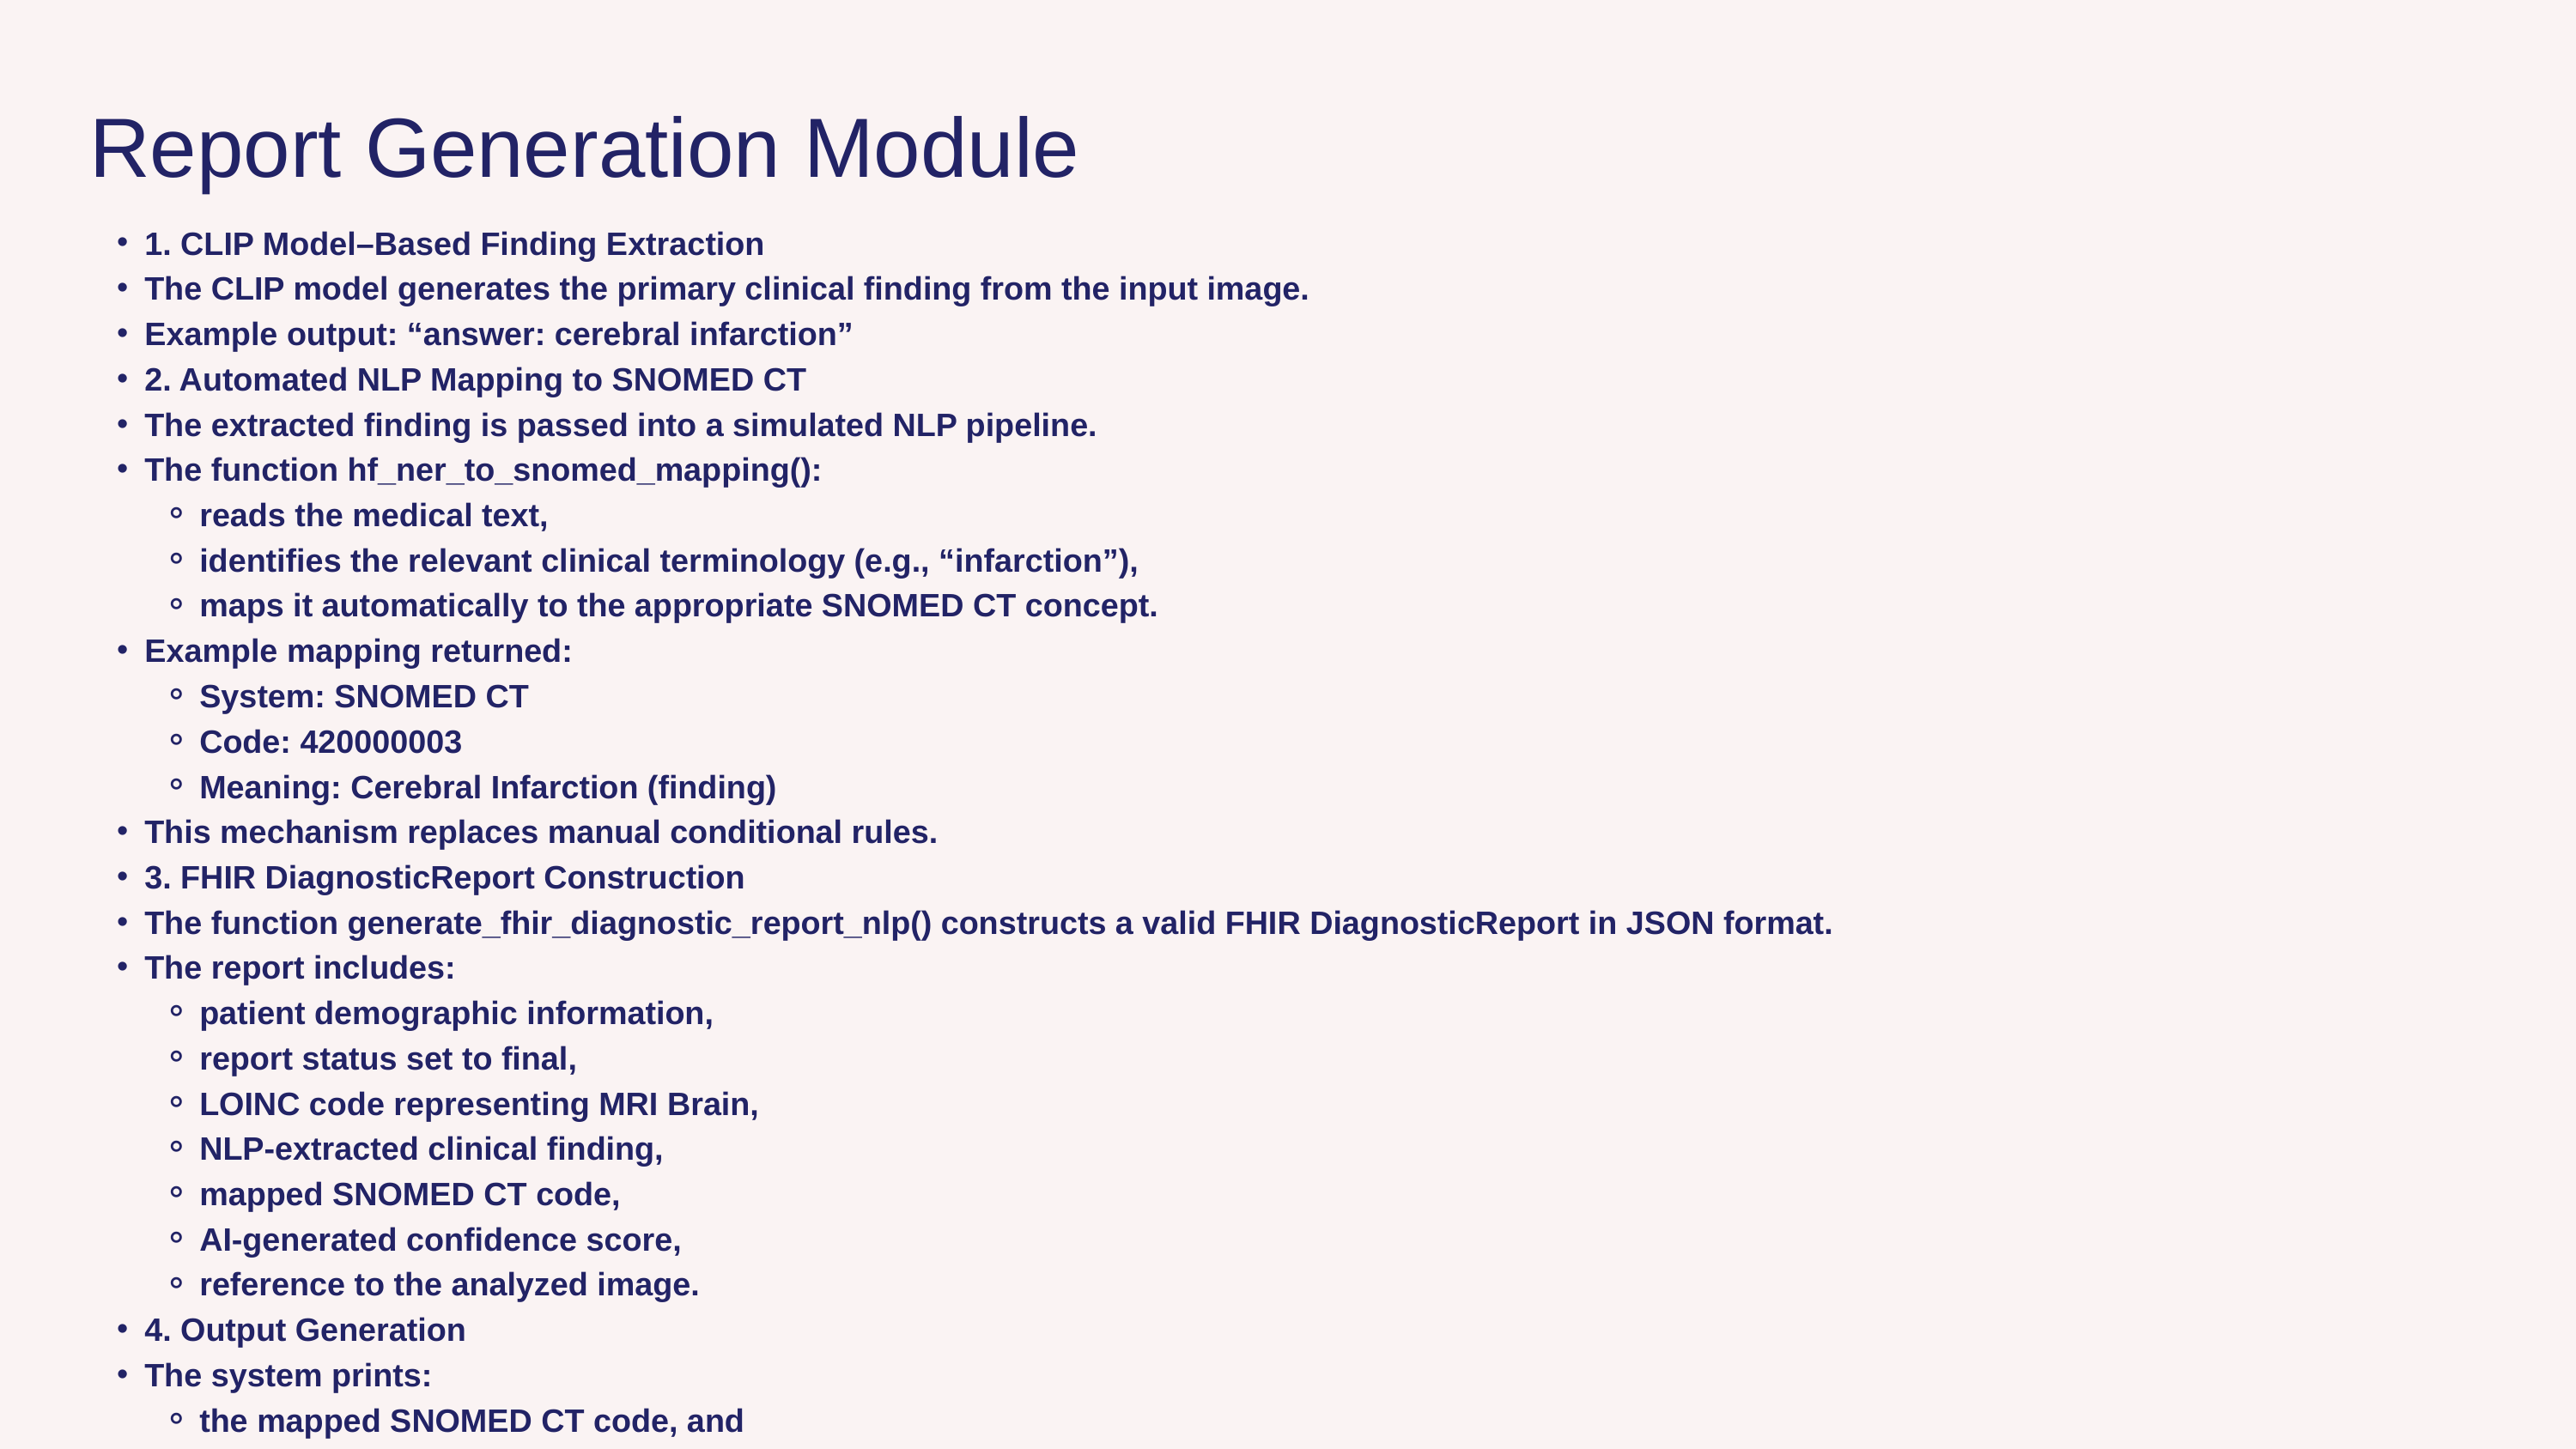

Report Generation Module
1. CLIP Model–Based Finding Extraction
The CLIP model generates the primary clinical finding from the input image.
Example output: “answer: cerebral infarction”
2. Automated NLP Mapping to SNOMED CT
The extracted finding is passed into a simulated NLP pipeline.
The function hf_ner_to_snomed_mapping():
reads the medical text,
identifies the relevant clinical terminology (e.g., “infarction”),
maps it automatically to the appropriate SNOMED CT concept.
Example mapping returned:
System: SNOMED CT
Code: 420000003
Meaning: Cerebral Infarction (finding)
This mechanism replaces manual conditional rules.
3. FHIR DiagnosticReport Construction
The function generate_fhir_diagnostic_report_nlp() constructs a valid FHIR DiagnosticReport in JSON format.
The report includes:
patient demographic information,
report status set to final,
LOINC code representing MRI Brain,
NLP-extracted clinical finding,
mapped SNOMED CT code,
AI-generated confidence score,
reference to the analyzed image.
4. Output Generation
The system prints:
the mapped SNOMED CT code, and
the complete FHIR DiagnosticReport in clean JSON format.